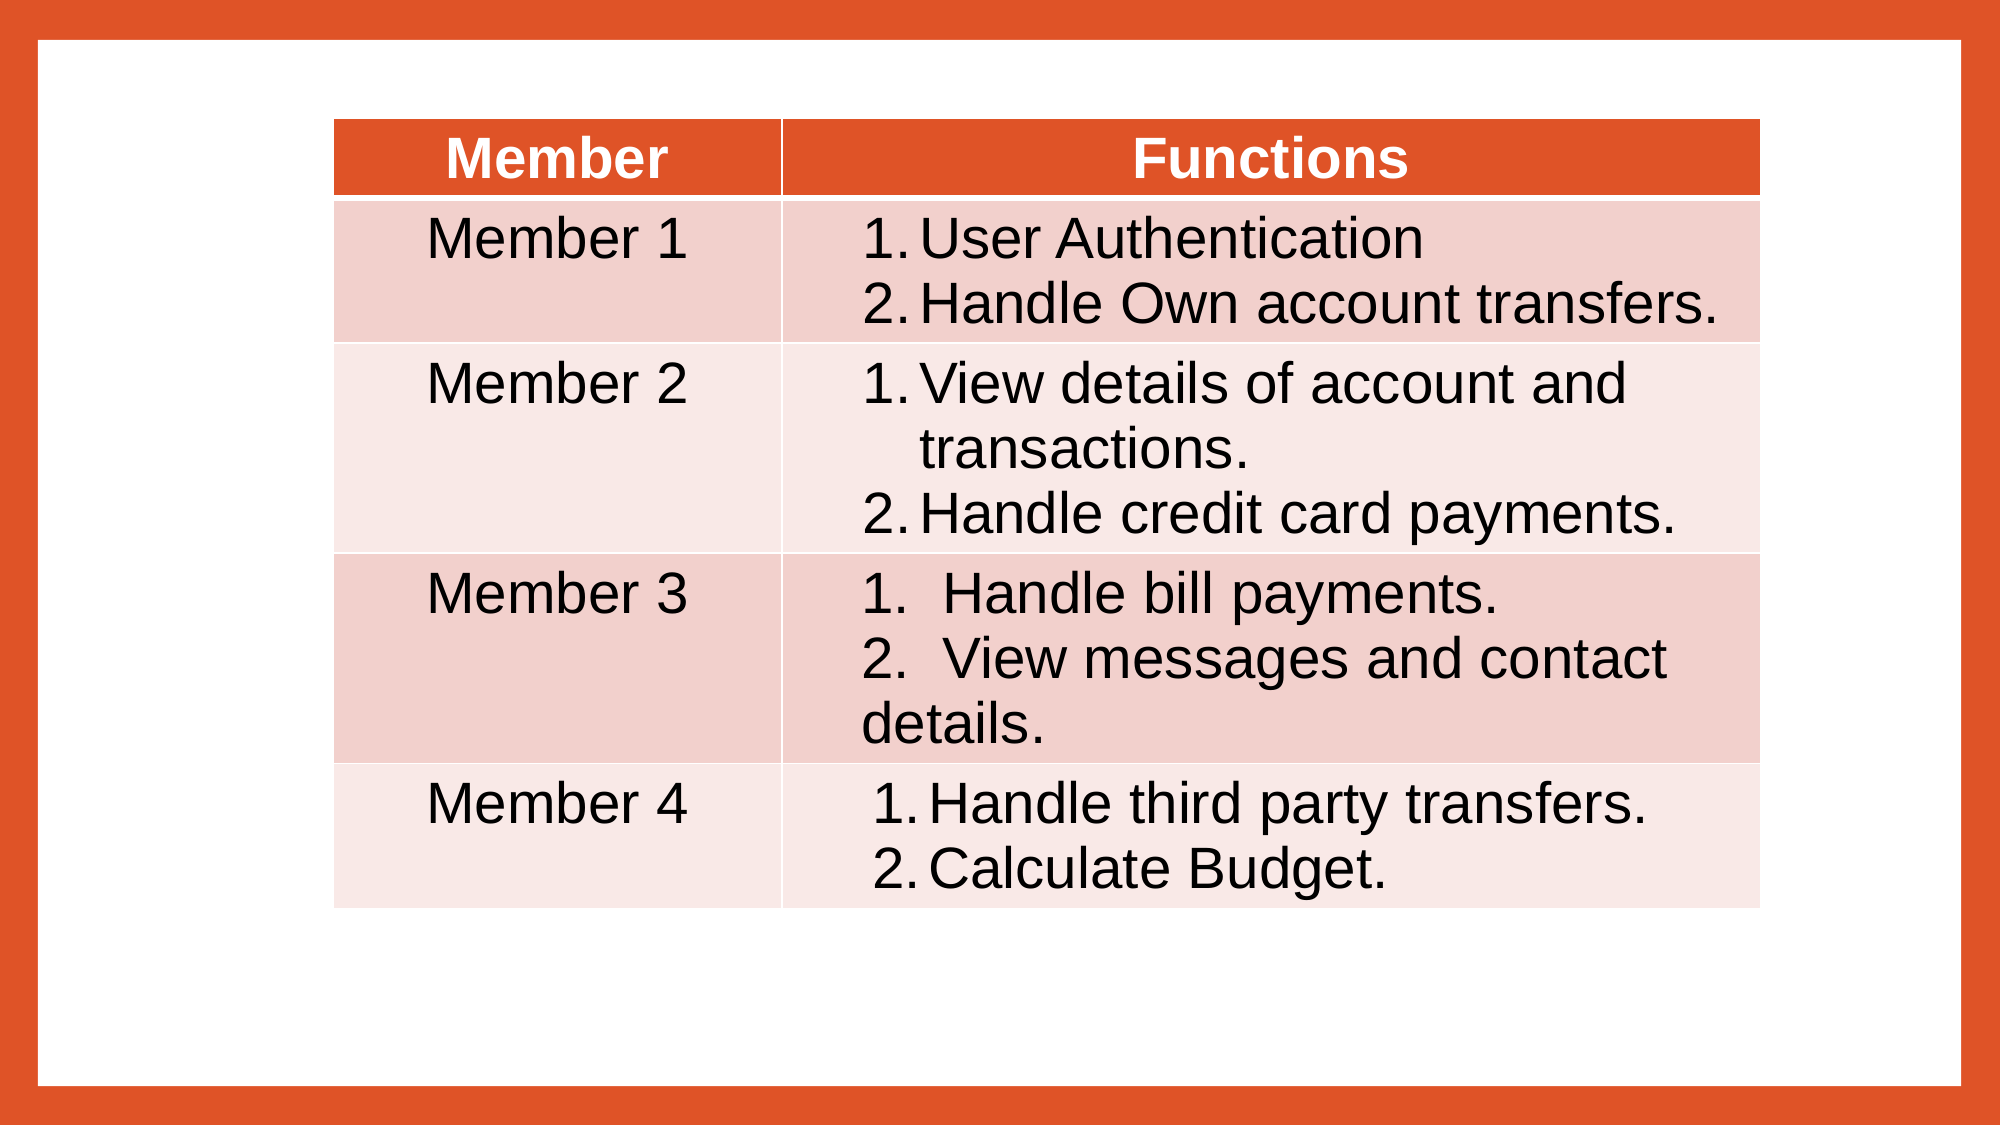

| Member | Functions |
| --- | --- |
| Member 1 | User Authentication Handle Own account transfers. |
| Member 2 | View details of account and transactions. Handle credit card payments. |
| Member 3 | 1. Handle bill payments. 2. View messages and contact details. |
| Member 4 | Handle third party transfers. Calculate Budget. |